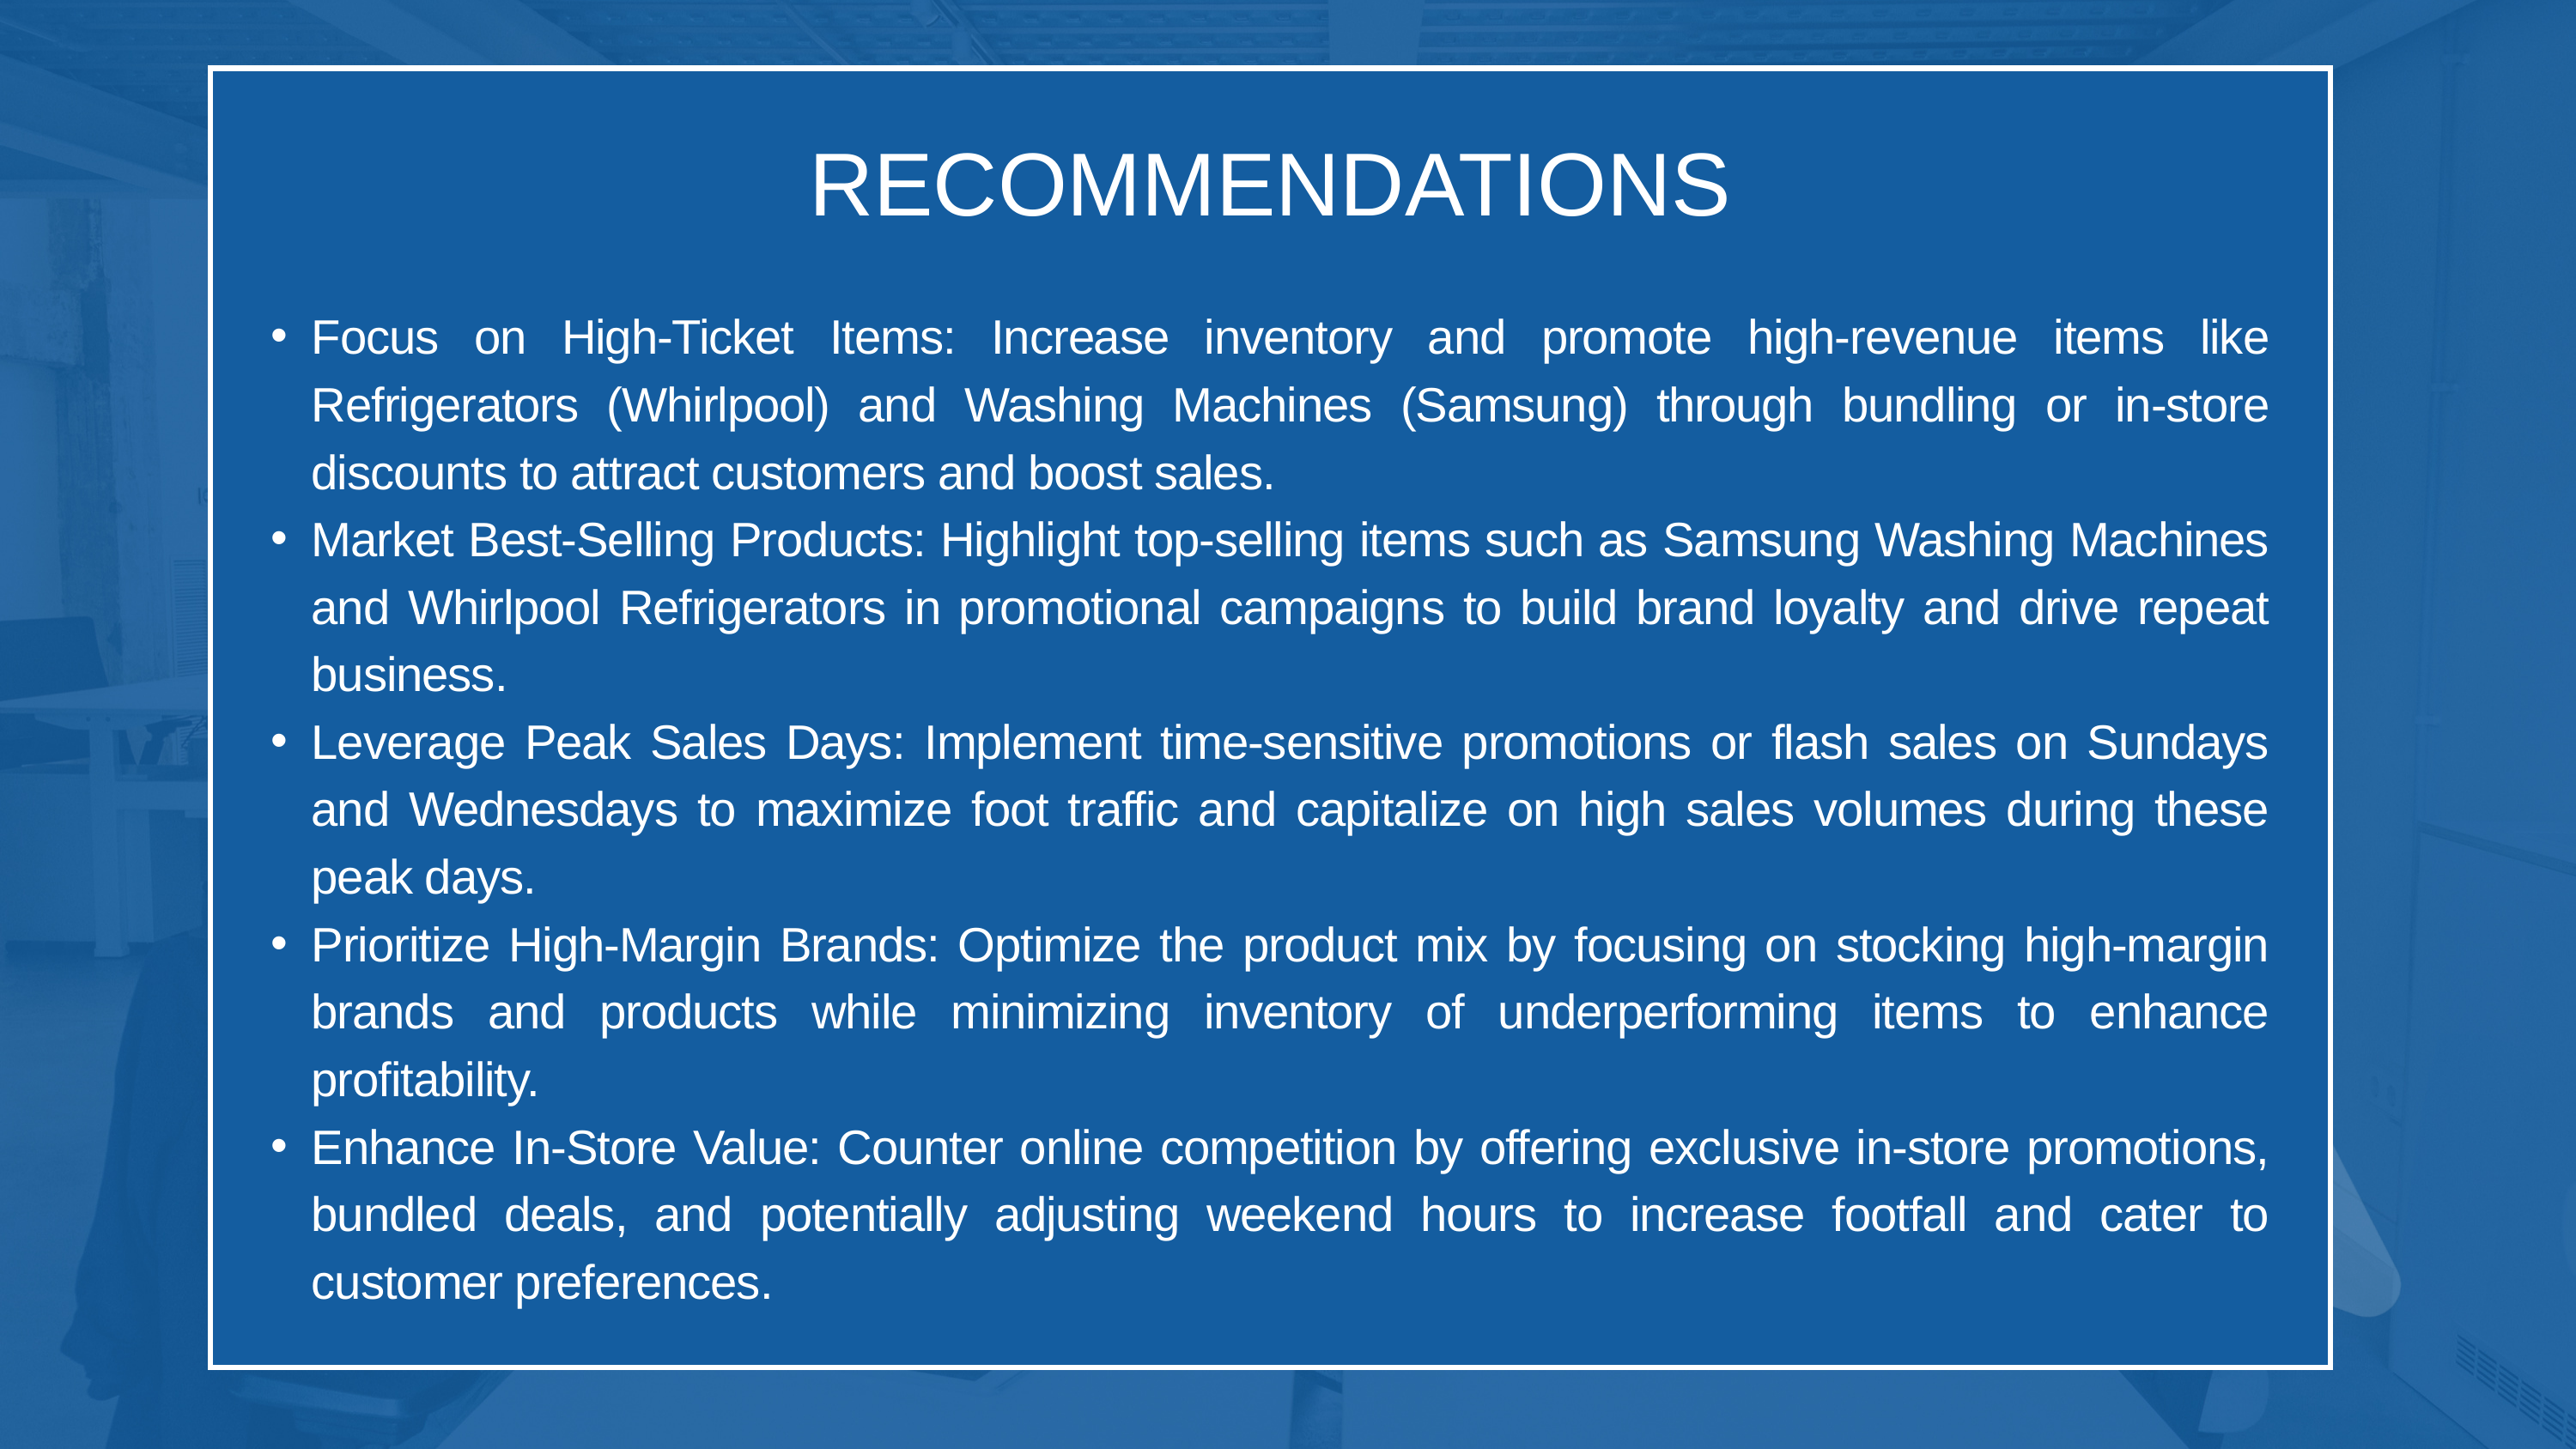

RECOMMENDATIONS

Focus on High-Ticket Items: Increase inventory and promote high-revenue items like Refrigerators (Whirlpool) and Washing Machines (Samsung) through bundling or in-store discounts to attract customers and boost sales.
Market Best-Selling Products: Highlight top-selling items such as Samsung Washing Machines and Whirlpool Refrigerators in promotional campaigns to build brand loyalty and drive repeat business.
Leverage Peak Sales Days: Implement time-sensitive promotions or flash sales on Sundays and Wednesdays to maximize foot traffic and capitalize on high sales volumes during these peak days.
Prioritize High-Margin Brands: Optimize the product mix by focusing on stocking high-margin brands and products while minimizing inventory of underperforming items to enhance profitability.
Enhance In-Store Value: Counter online competition by offering exclusive in-store promotions, bundled deals, and potentially adjusting weekend hours to increase footfall and cater to customer preferences.